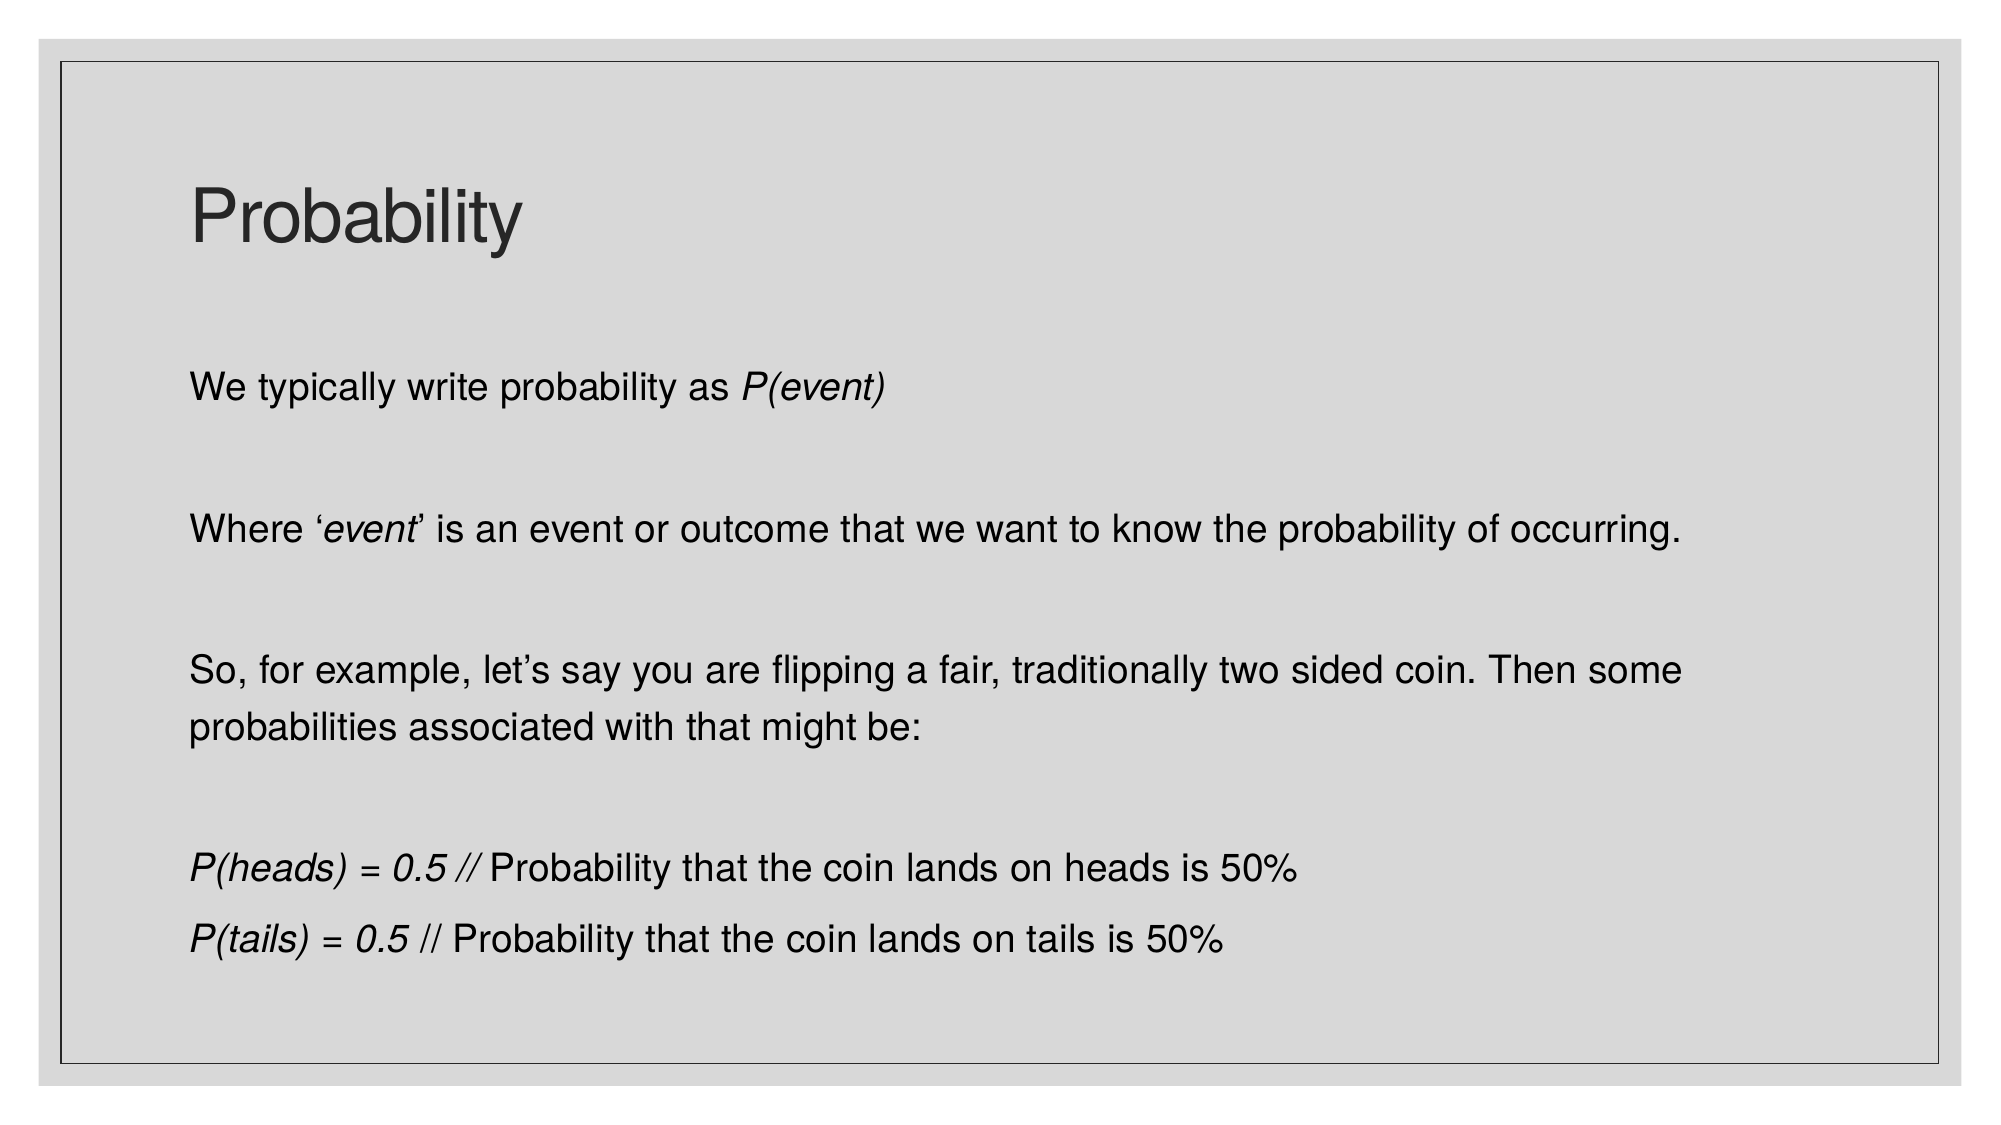

# Probability
We typically write probability as P(event)

Where ‘event’ is an event or outcome that we want to know the probability of occurring.

So, for example, let’s say you are flipping a fair, traditionally two sided coin. Then some probabilities associated with that might be:

P(heads) = 0.5 // Probability that the coin lands on heads is 50%
P(tails) = 0.5 // Probability that the coin lands on tails is 50%